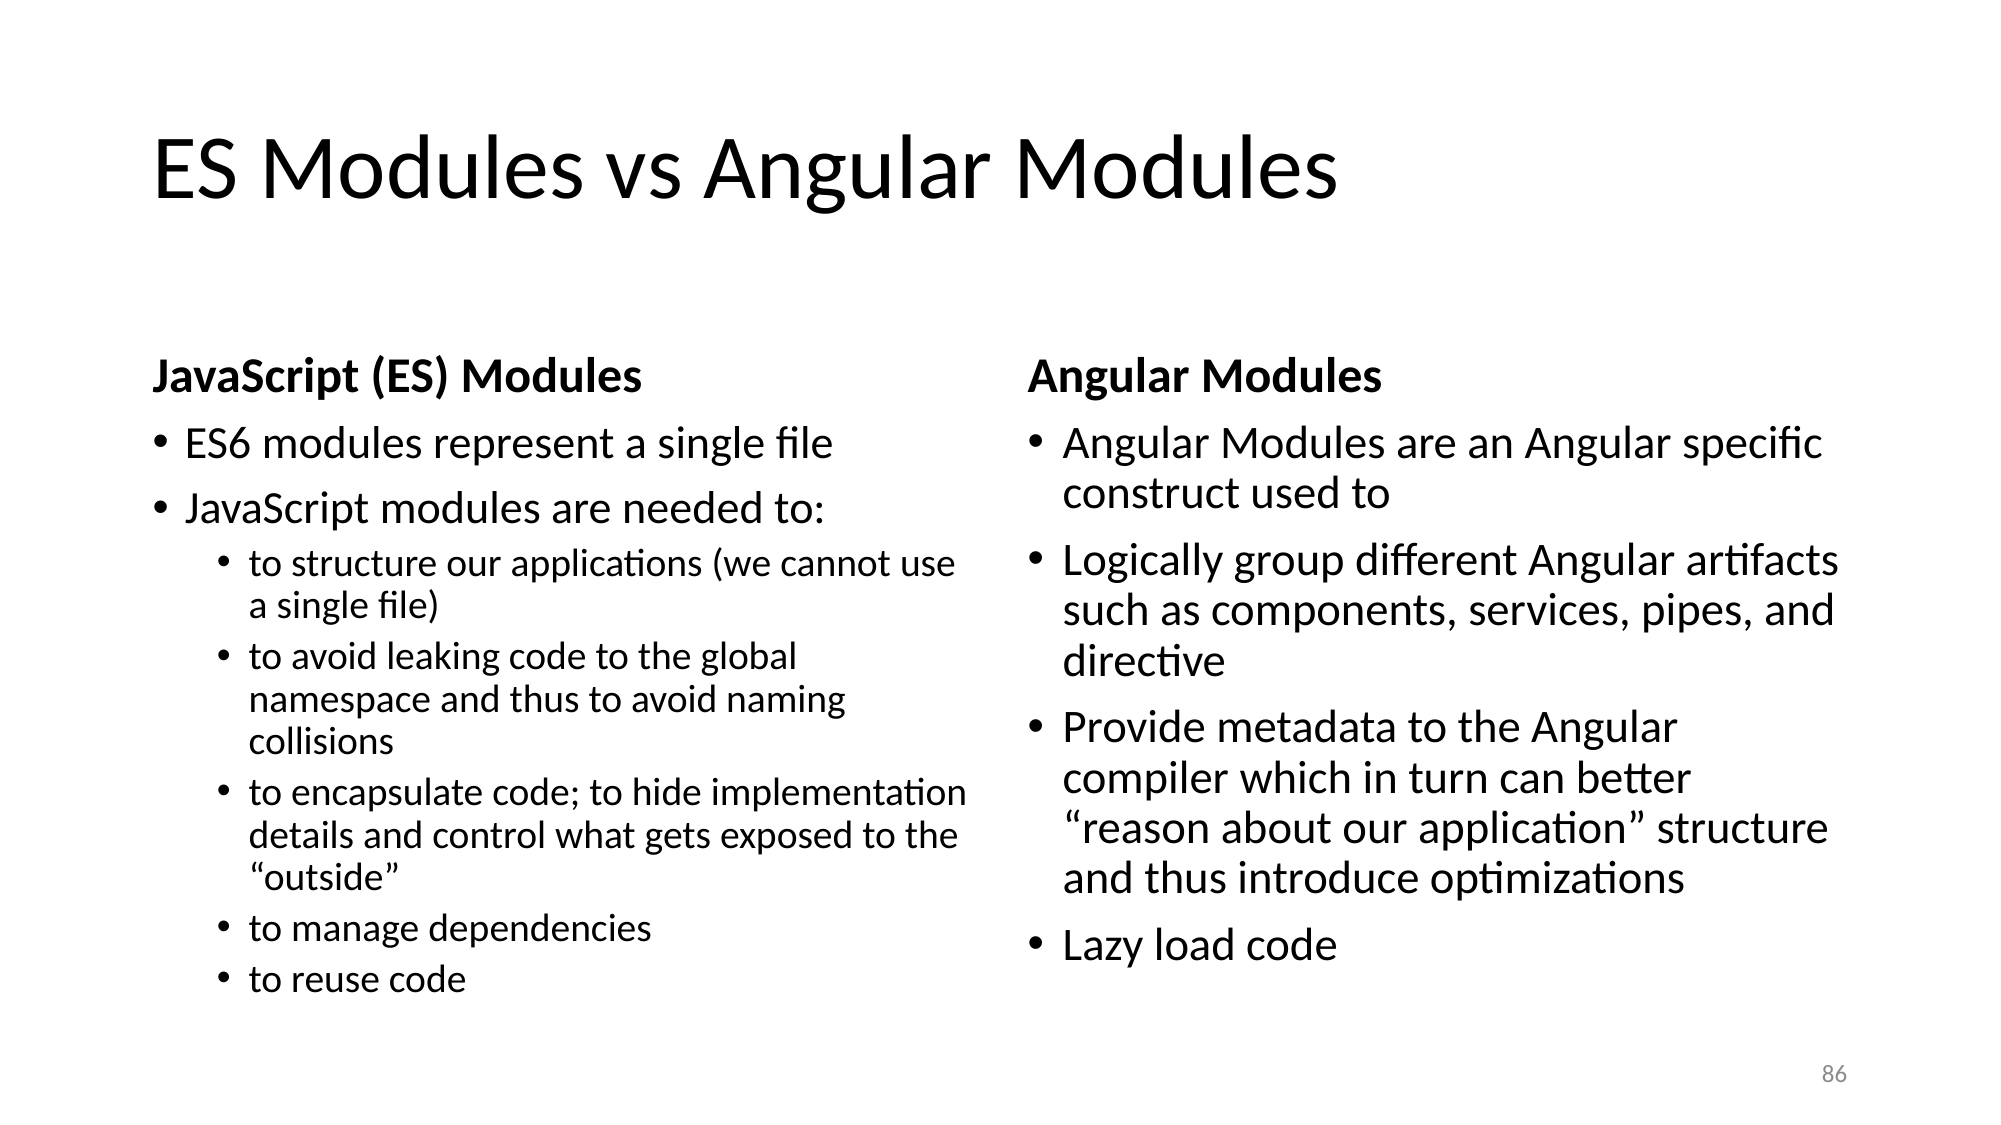

# ES Modules vs Angular Modules
JavaScript (ES) Modules
Angular Modules
ES6 modules represent a single file
JavaScript modules are needed to:
to structure our applications (we cannot use a single file)
to avoid leaking code to the global namespace and thus to avoid naming collisions
to encapsulate code; to hide implementation details and control what gets exposed to the “outside”
to manage dependencies
to reuse code

Angular Modules are an Angular specific construct used to
Logically group different Angular artifacts such as components, services, pipes, and directive
Provide metadata to the Angular compiler which in turn can better “reason about our application” structure and thus introduce optimizations
Lazy load code

86